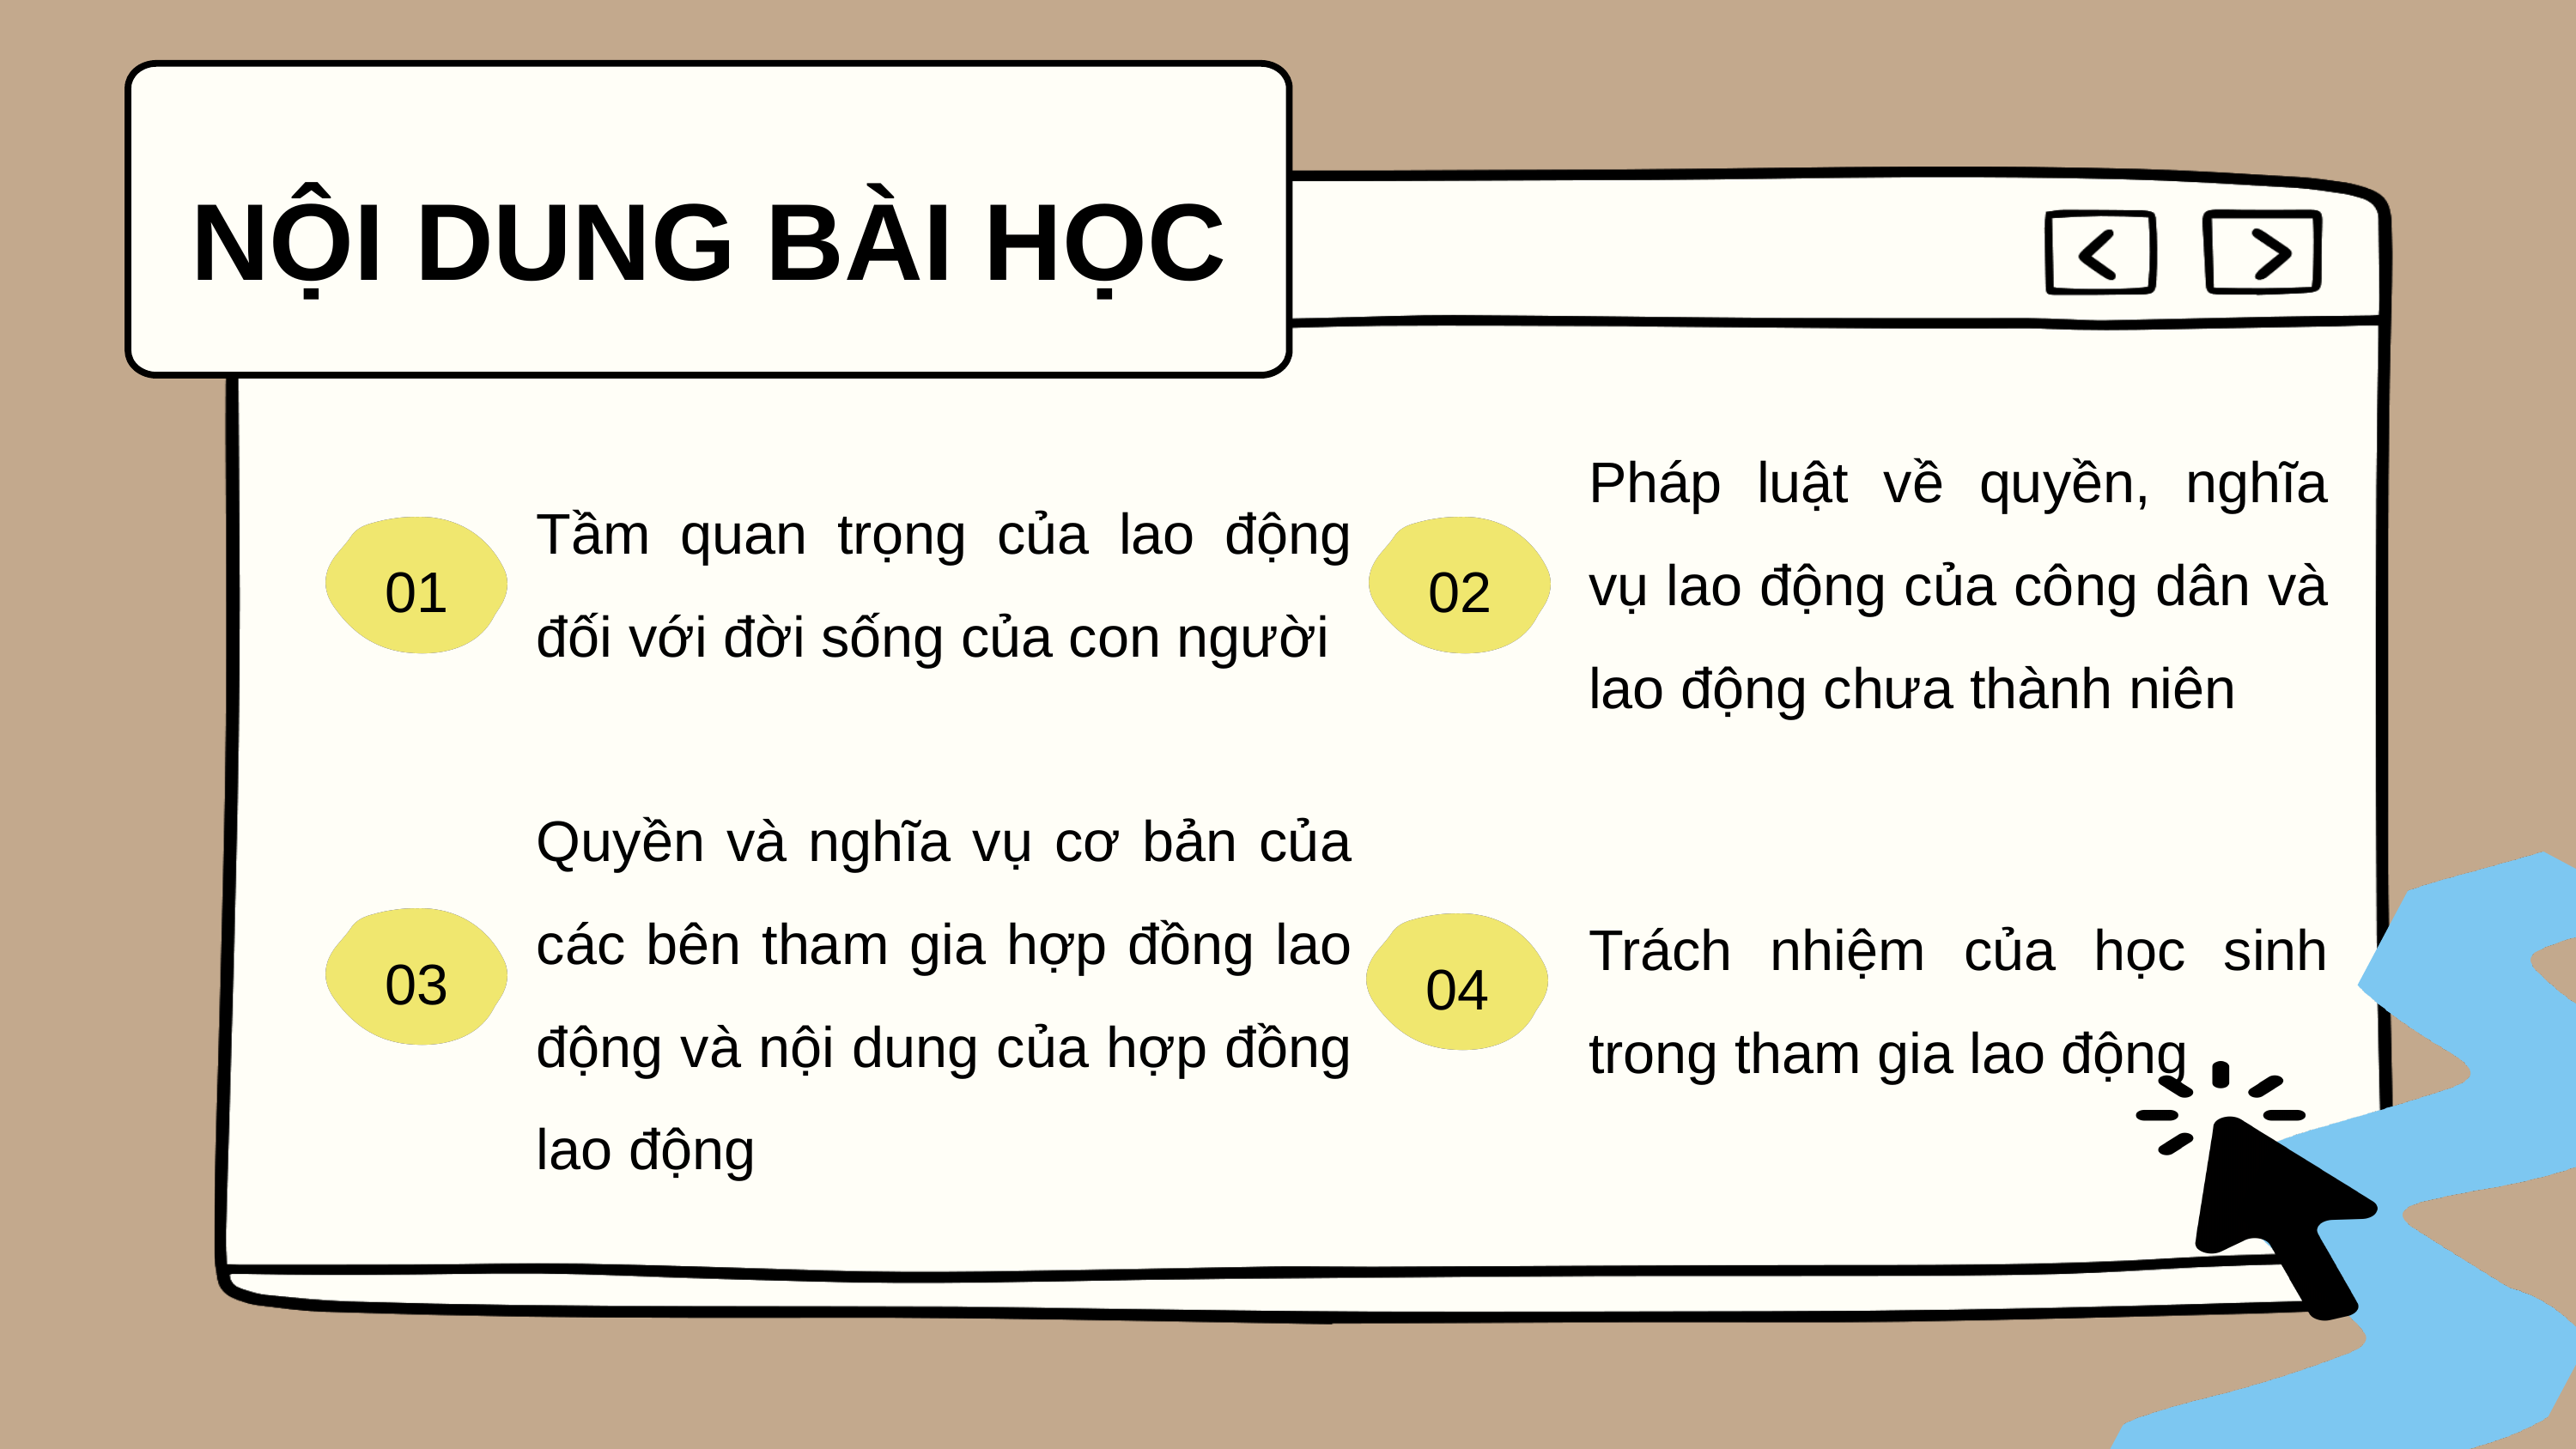

NỘI DUNG BÀI HỌC

Pháp luật về quyền, nghĩa vụ lao động của công dân và lao động chưa thành niên
Tầm quan trọng của lao động đối với đời sống của con người

02
01
Quyền và nghĩa vụ cơ bản của các bên tham gia hợp đồng lao động và nội dung của hợp đồng lao động

Trách nhiệm của học sinh trong tham gia lao động

03

04